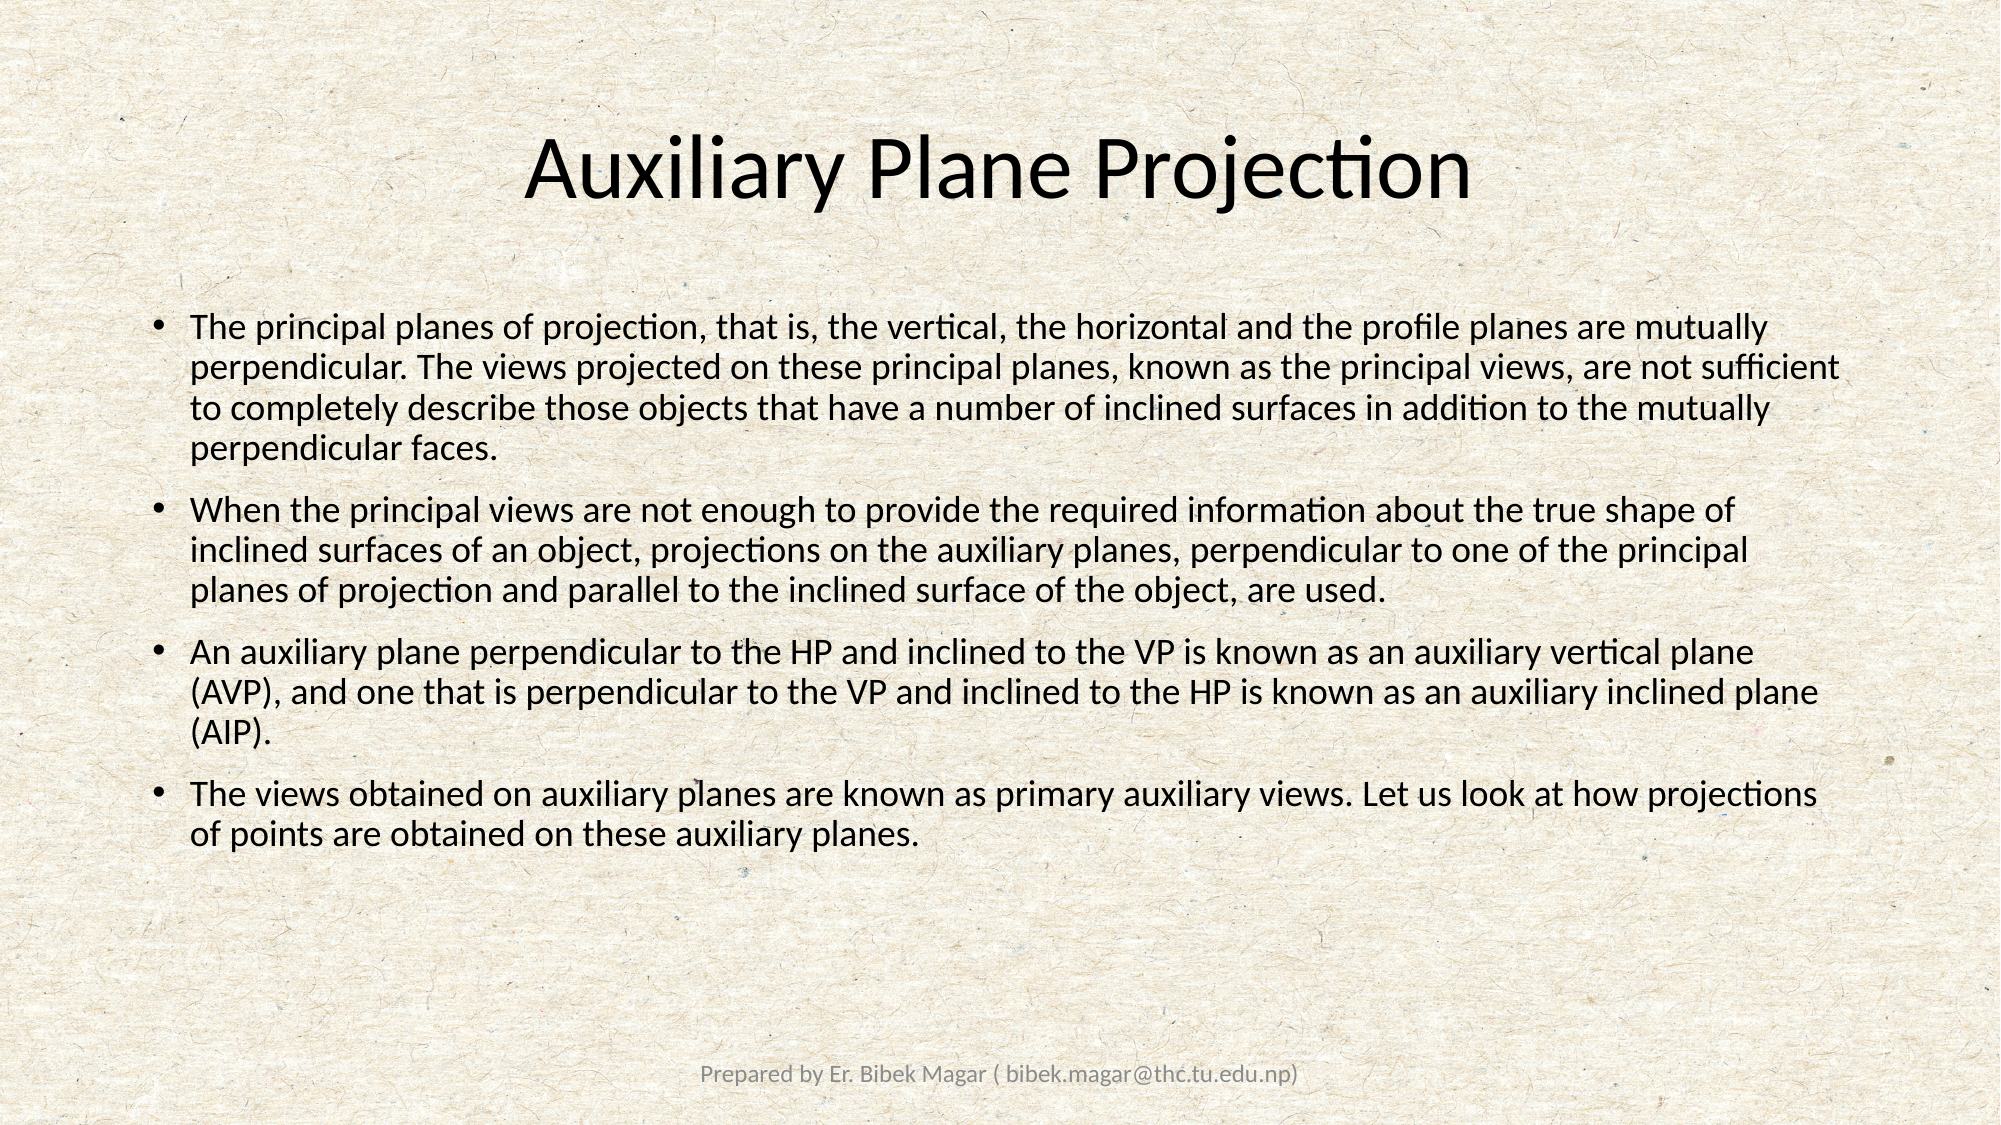

# Auxiliary Plane Projection
The principal planes of projection, that is, the vertical, the horizontal and the profile planes are mutually perpendicular. The views projected on these principal planes, known as the principal views, are not sufficient to completely describe those objects that have a number of inclined surfaces in addition to the mutually perpendicular faces.
When the principal views are not enough to provide the required information about the true shape of inclined surfaces of an object, projections on the auxiliary planes, perpendicular to one of the principal planes of projection and parallel to the inclined surface of the object, are used.
An auxiliary plane perpendicular to the HP and inclined to the VP is known as an auxiliary vertical plane (AVP), and one that is perpendicular to the VP and inclined to the HP is known as an auxiliary inclined plane (AIP).
The views obtained on auxiliary planes are known as primary auxiliary views. Let us look at how projections of points are obtained on these auxiliary planes.
Prepared by Er. Bibek Magar ( bibek.magar@thc.tu.edu.np)